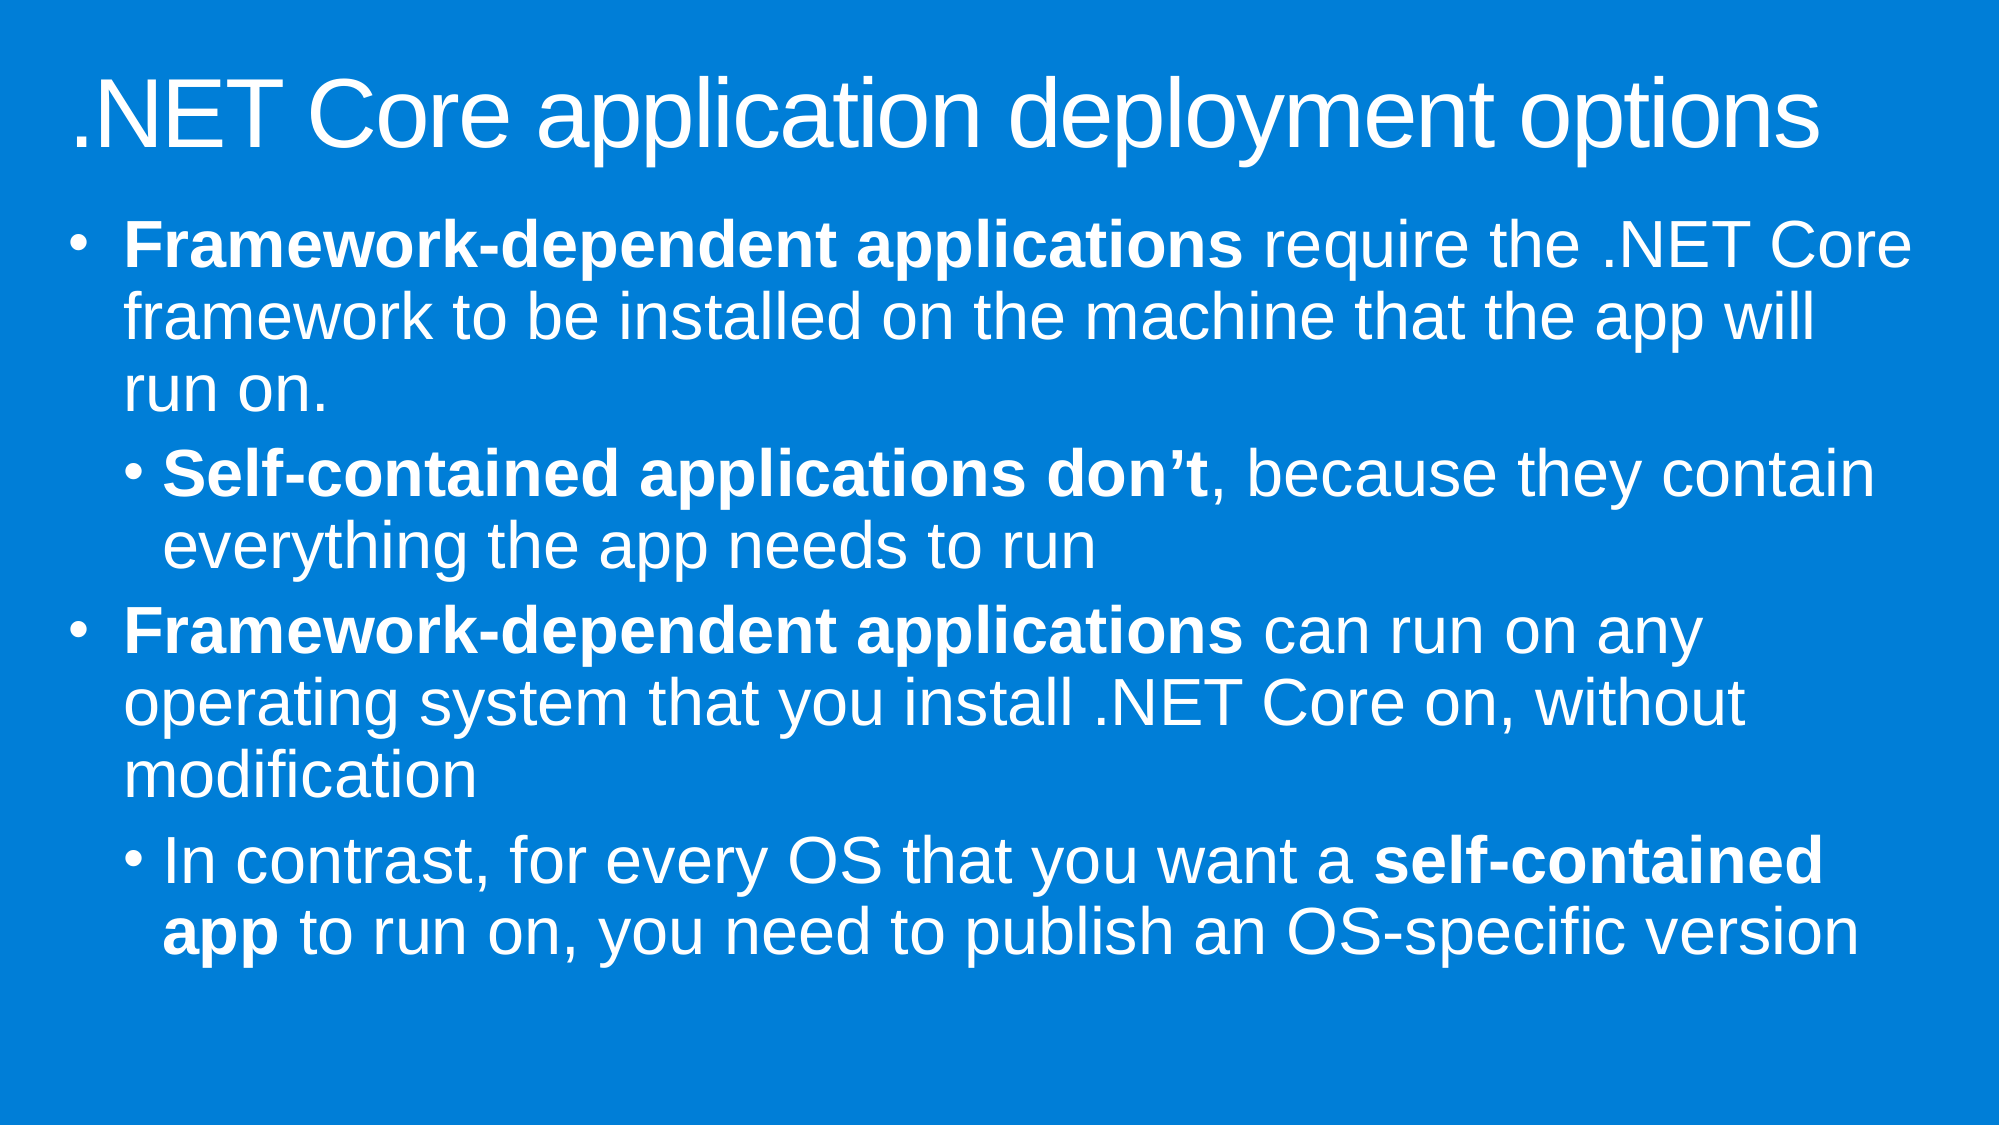

# .NET Core application deployment options
Framework-dependent applications require the .NET Core framework to be installed on the machine that the app will run on.
Self-contained applications don’t, because they contain everything the app needs to run
Framework-dependent applications can run on any operating system that you install .NET Core on, without modification
In contrast, for every OS that you want a self-contained app to run on, you need to publish an OS-specific version